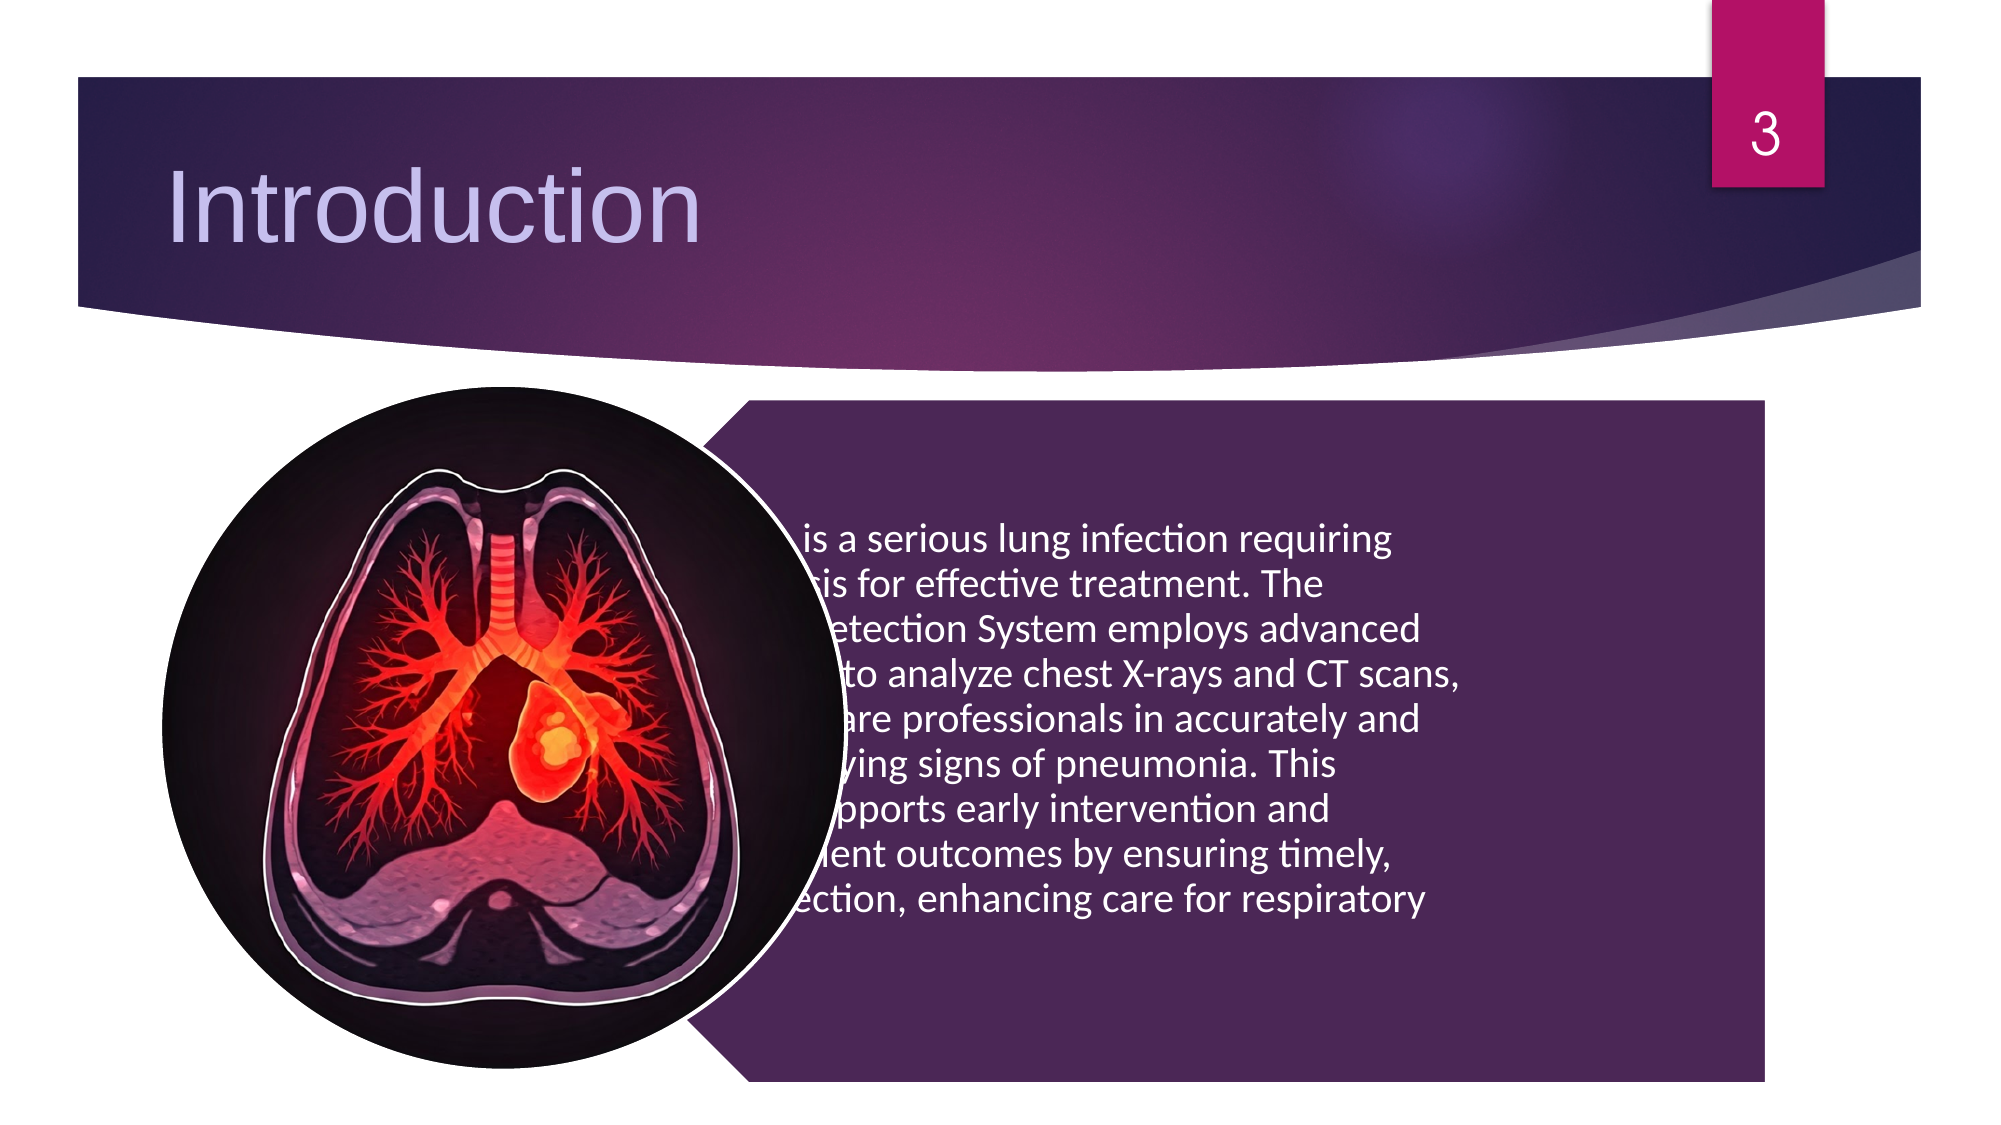

3
Introduction
Pneumonia is a serious lung infection requiring swift diagnosis for effective treatment. The Pneumonia Detection System employs advanced deep learning to analyze chest X-rays and CT scans, aiding healthcare professionals in accurately and quickly identifying signs of pneumonia. This technology supports early intervention and improves patient outcomes by ensuring timely, reliable detection, enhancing care for respiratory health.